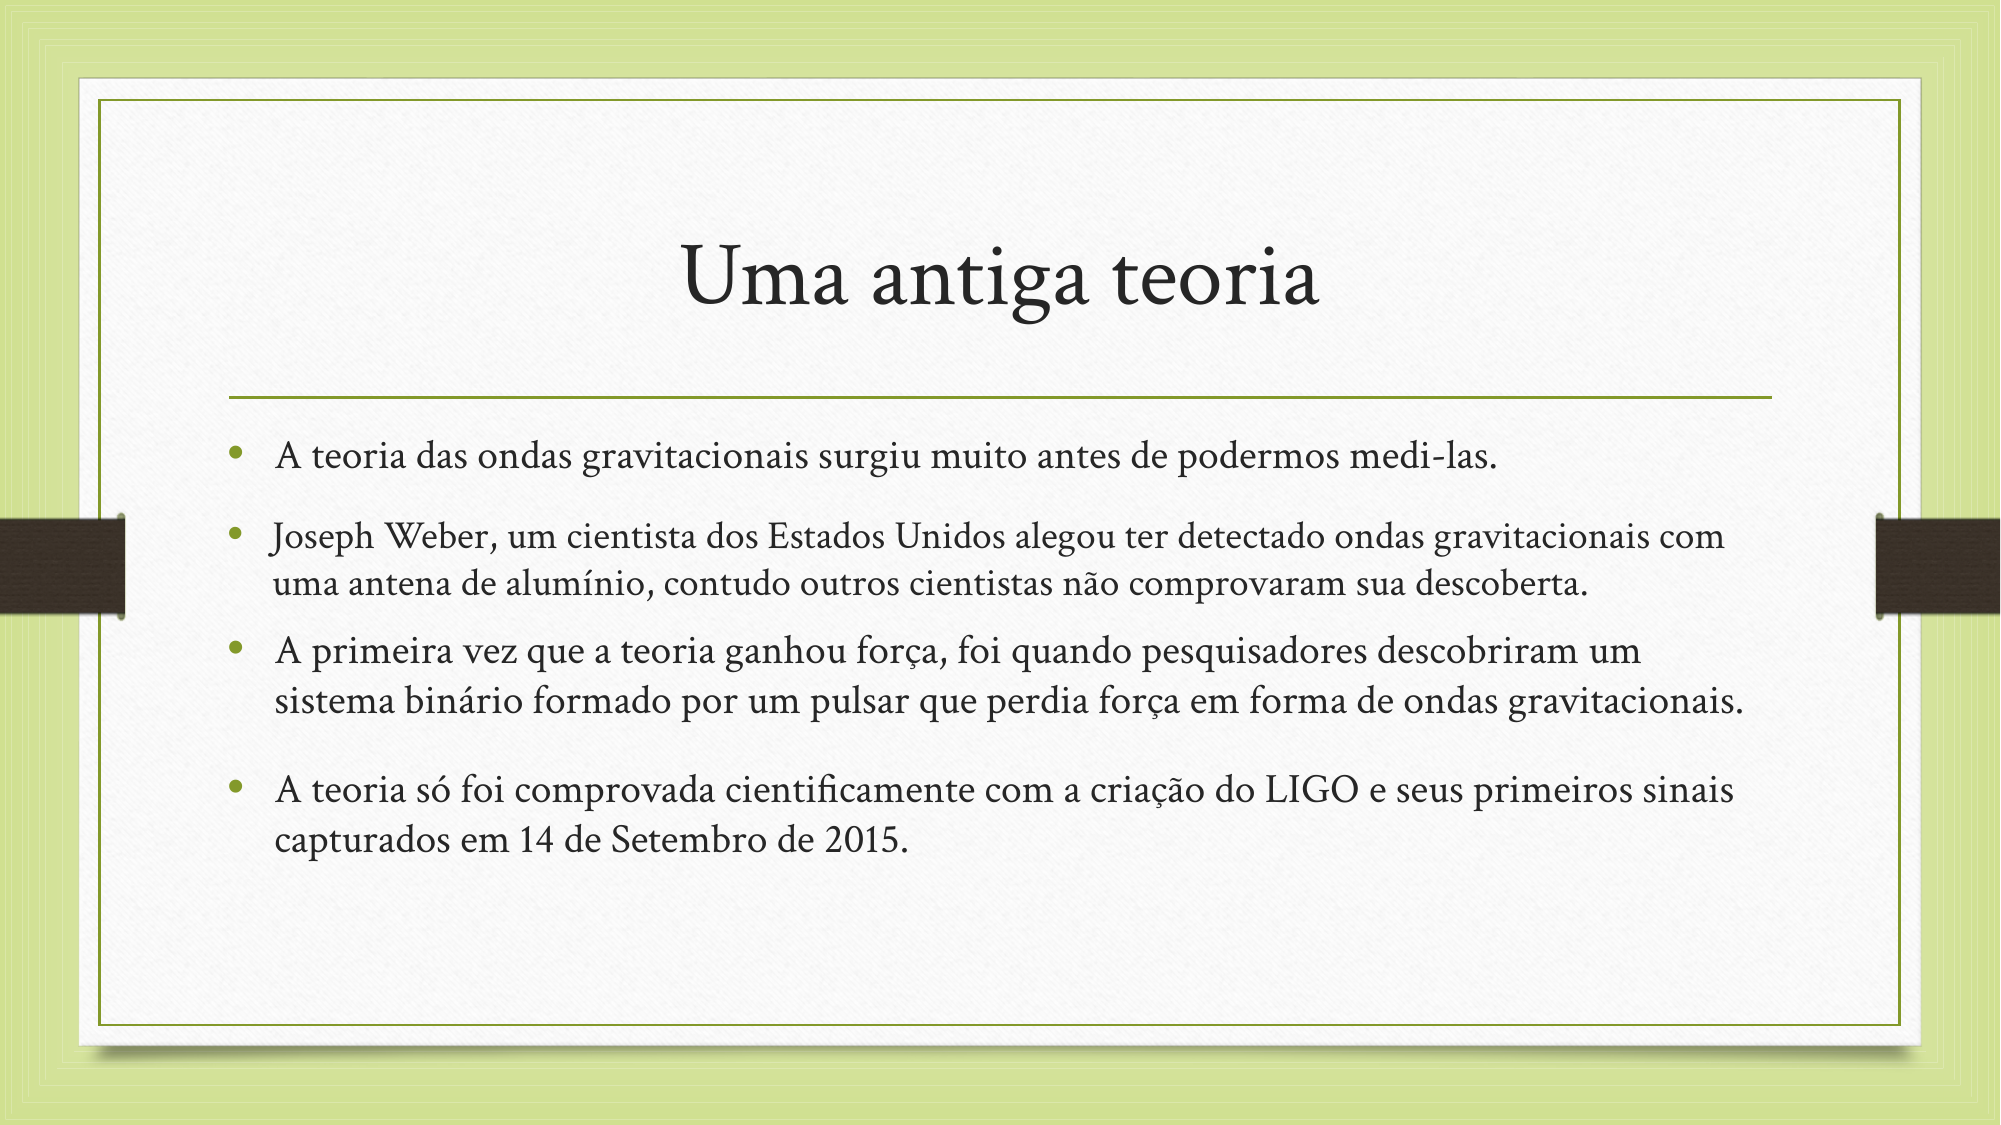

# Uma antiga teoria
A teoria das ondas gravitacionais surgiu muito antes de podermos medi-las.
Joseph Weber, um cientista dos Estados Unidos alegou ter detectado ondas gravitacionais com uma antena de alumínio, contudo outros cientistas não comprovaram sua descoberta.
A primeira vez que a teoria ganhou força, foi quando pesquisadores descobriram um sistema binário formado por um pulsar que perdia força em forma de ondas gravitacionais.
A teoria só foi comprovada cientificamente com a criação do LIGO e seus primeiros sinais capturados em 14 de Setembro de 2015.